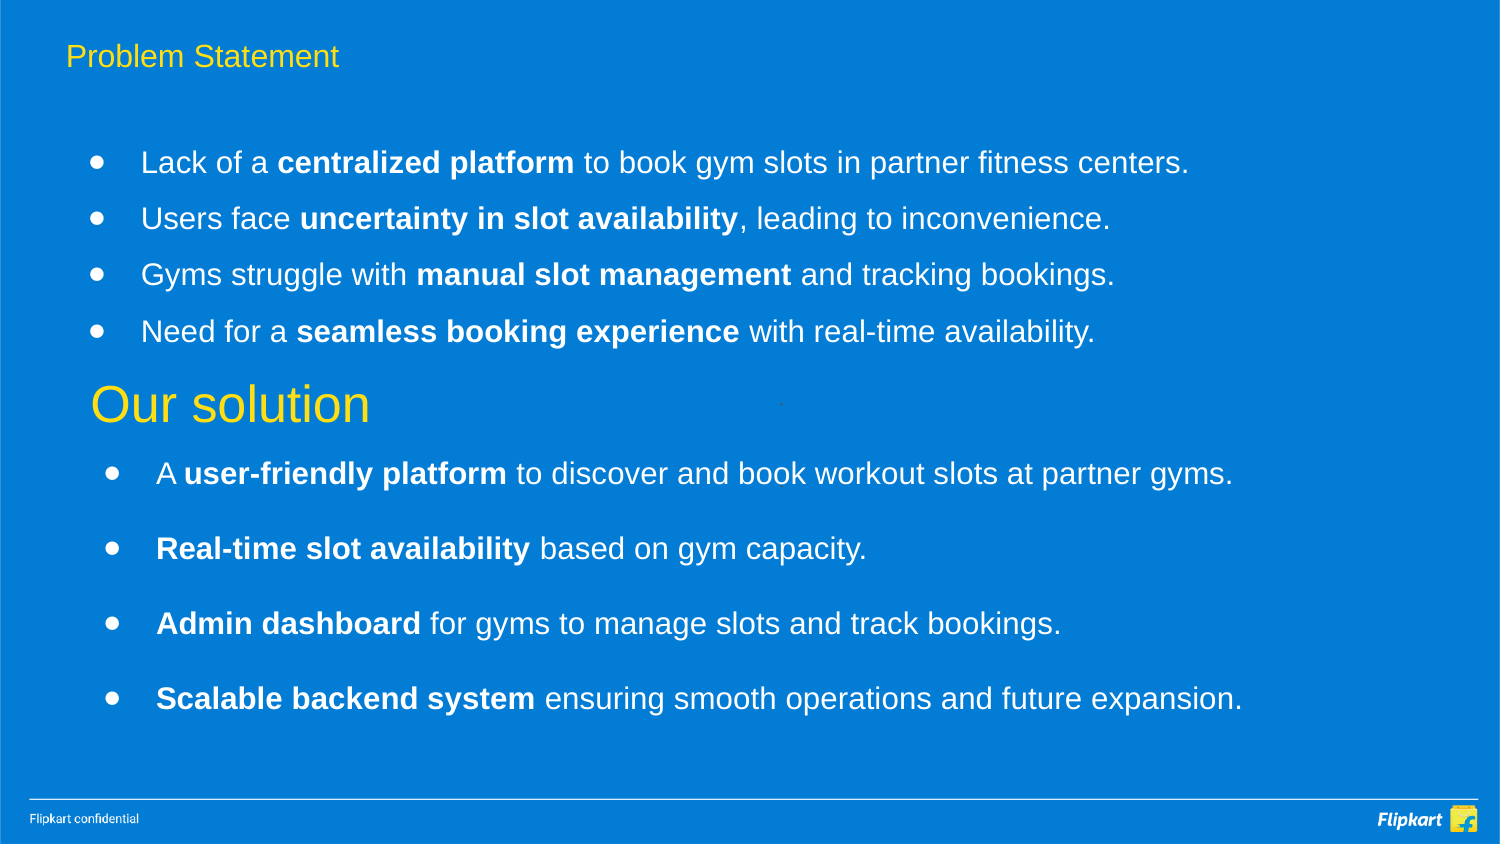

# Problem Statement
Lack of a centralized platform to book gym slots in partner fitness centers.
Users face uncertainty in slot availability, leading to inconvenience.
Gyms struggle with manual slot management and tracking bookings.
Need for a seamless booking experience with real-time availability.
Our solution
A user-friendly platform to discover and book workout slots at partner gyms.

Real-time slot availability based on gym capacity.

Admin dashboard for gyms to manage slots and track bookings.

Scalable backend system ensuring smooth operations and future expansion.